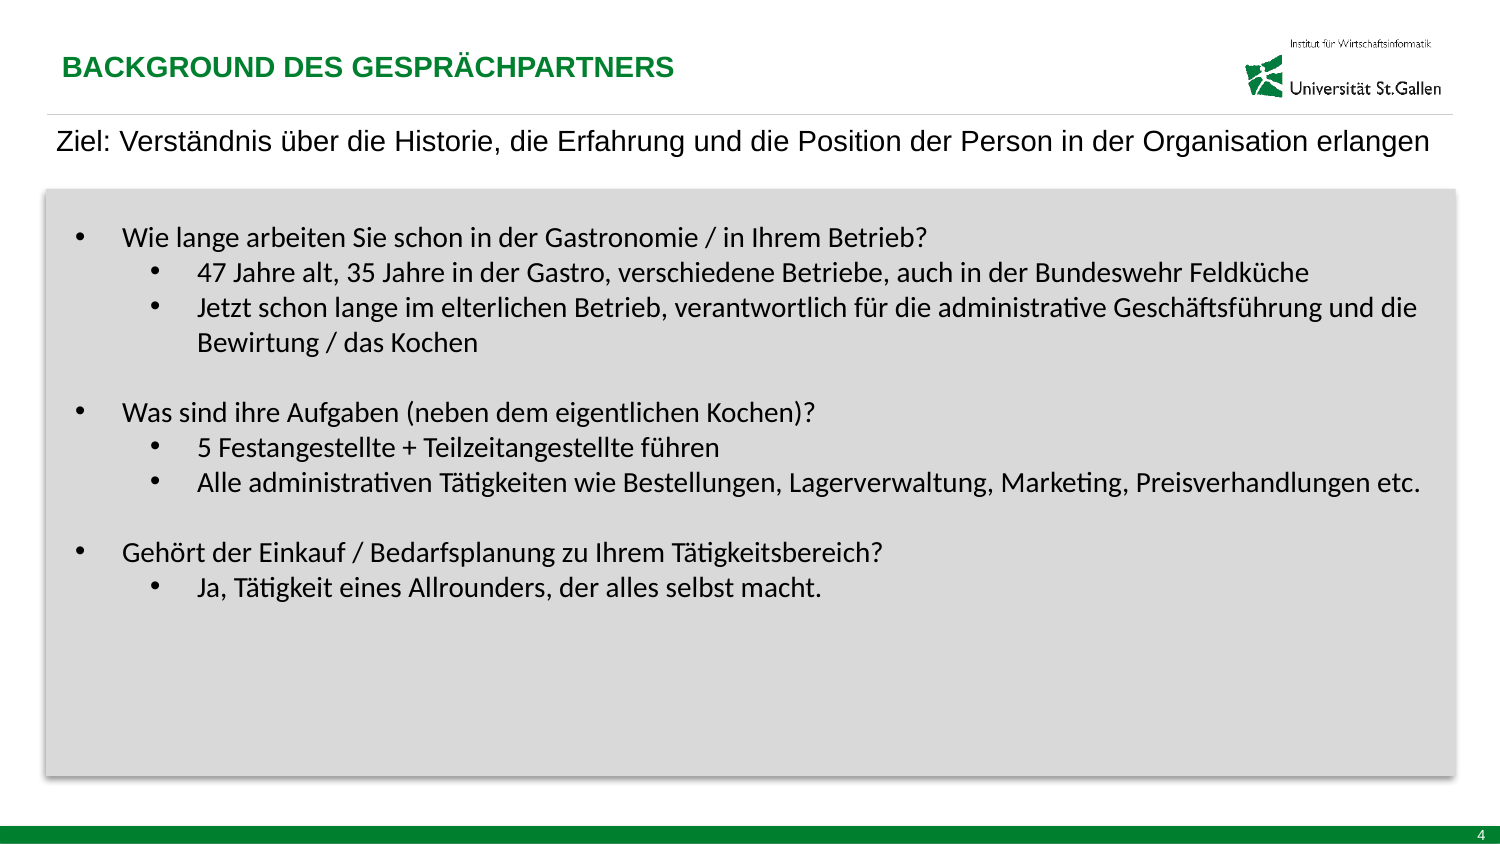

BACKGROUND DES GESPRÄCHPARTNERS

Ziel: Verständnis über die Historie, die Erfahrung und die Position der Person in der Organisation erlangen
Wie lange arbeiten Sie schon in der Gastronomie / in Ihrem Betrieb?
47 Jahre alt, 35 Jahre in der Gastro, verschiedene Betriebe, auch in der Bundeswehr Feldküche
Jetzt schon lange im elterlichen Betrieb, verantwortlich für die administrative Geschäftsführung und die Bewirtung / das Kochen

Was sind ihre Aufgaben (neben dem eigentlichen Kochen)?
5 Festangestellte + Teilzeitangestellte führen
Alle administrativen Tätigkeiten wie Bestellungen, Lagerverwaltung, Marketing, Preisverhandlungen etc.

Gehört der Einkauf / Bedarfsplanung zu Ihrem Tätigkeitsbereich?
Ja, Tätigkeit eines Allrounders, der alles selbst macht.